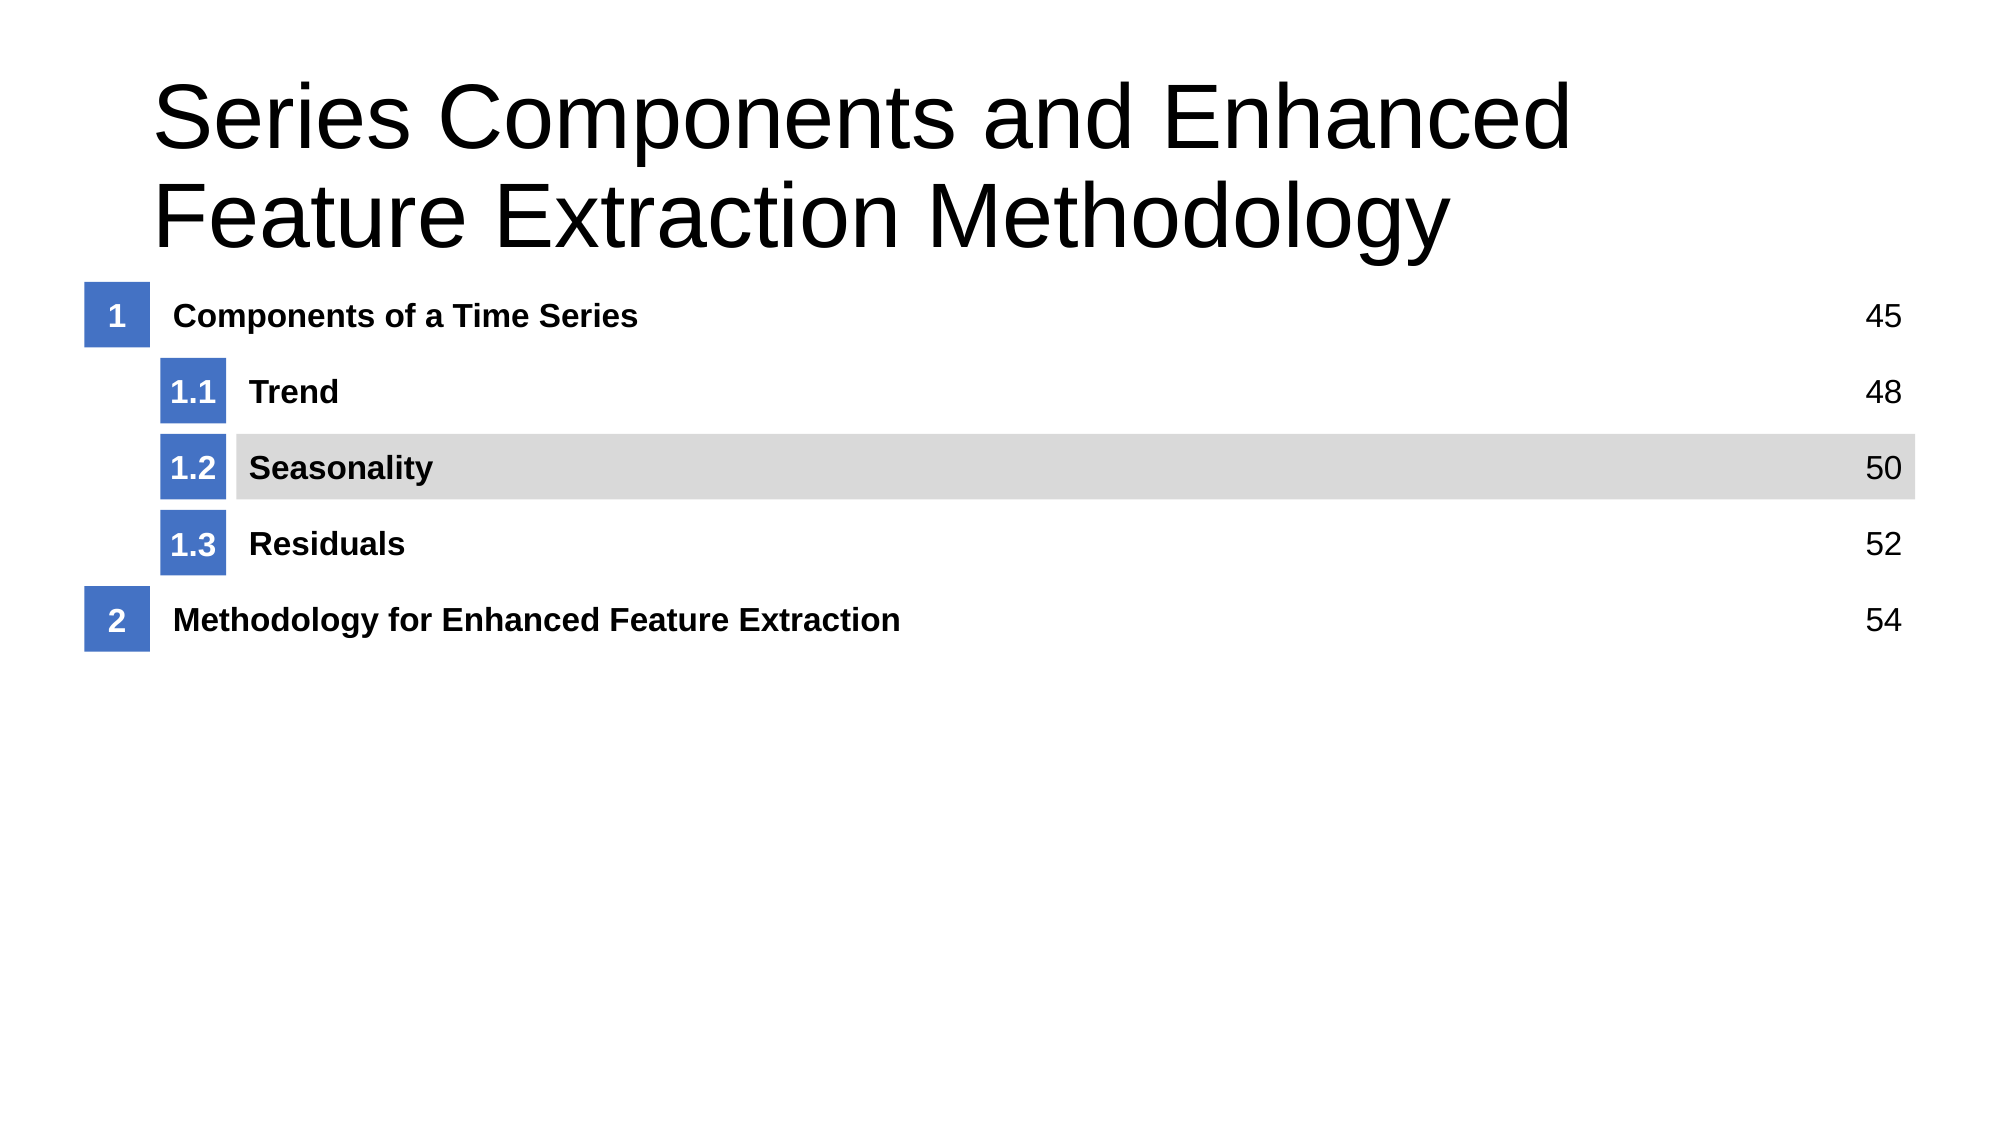

# Series Components and Enhanced Feature Extraction Methodology
1
Components of a Time Series
45
1.1
Trend
48
1.2

Seasonality
50
1.3
Residuals
52
2
Methodology for Enhanced Feature Extraction
54